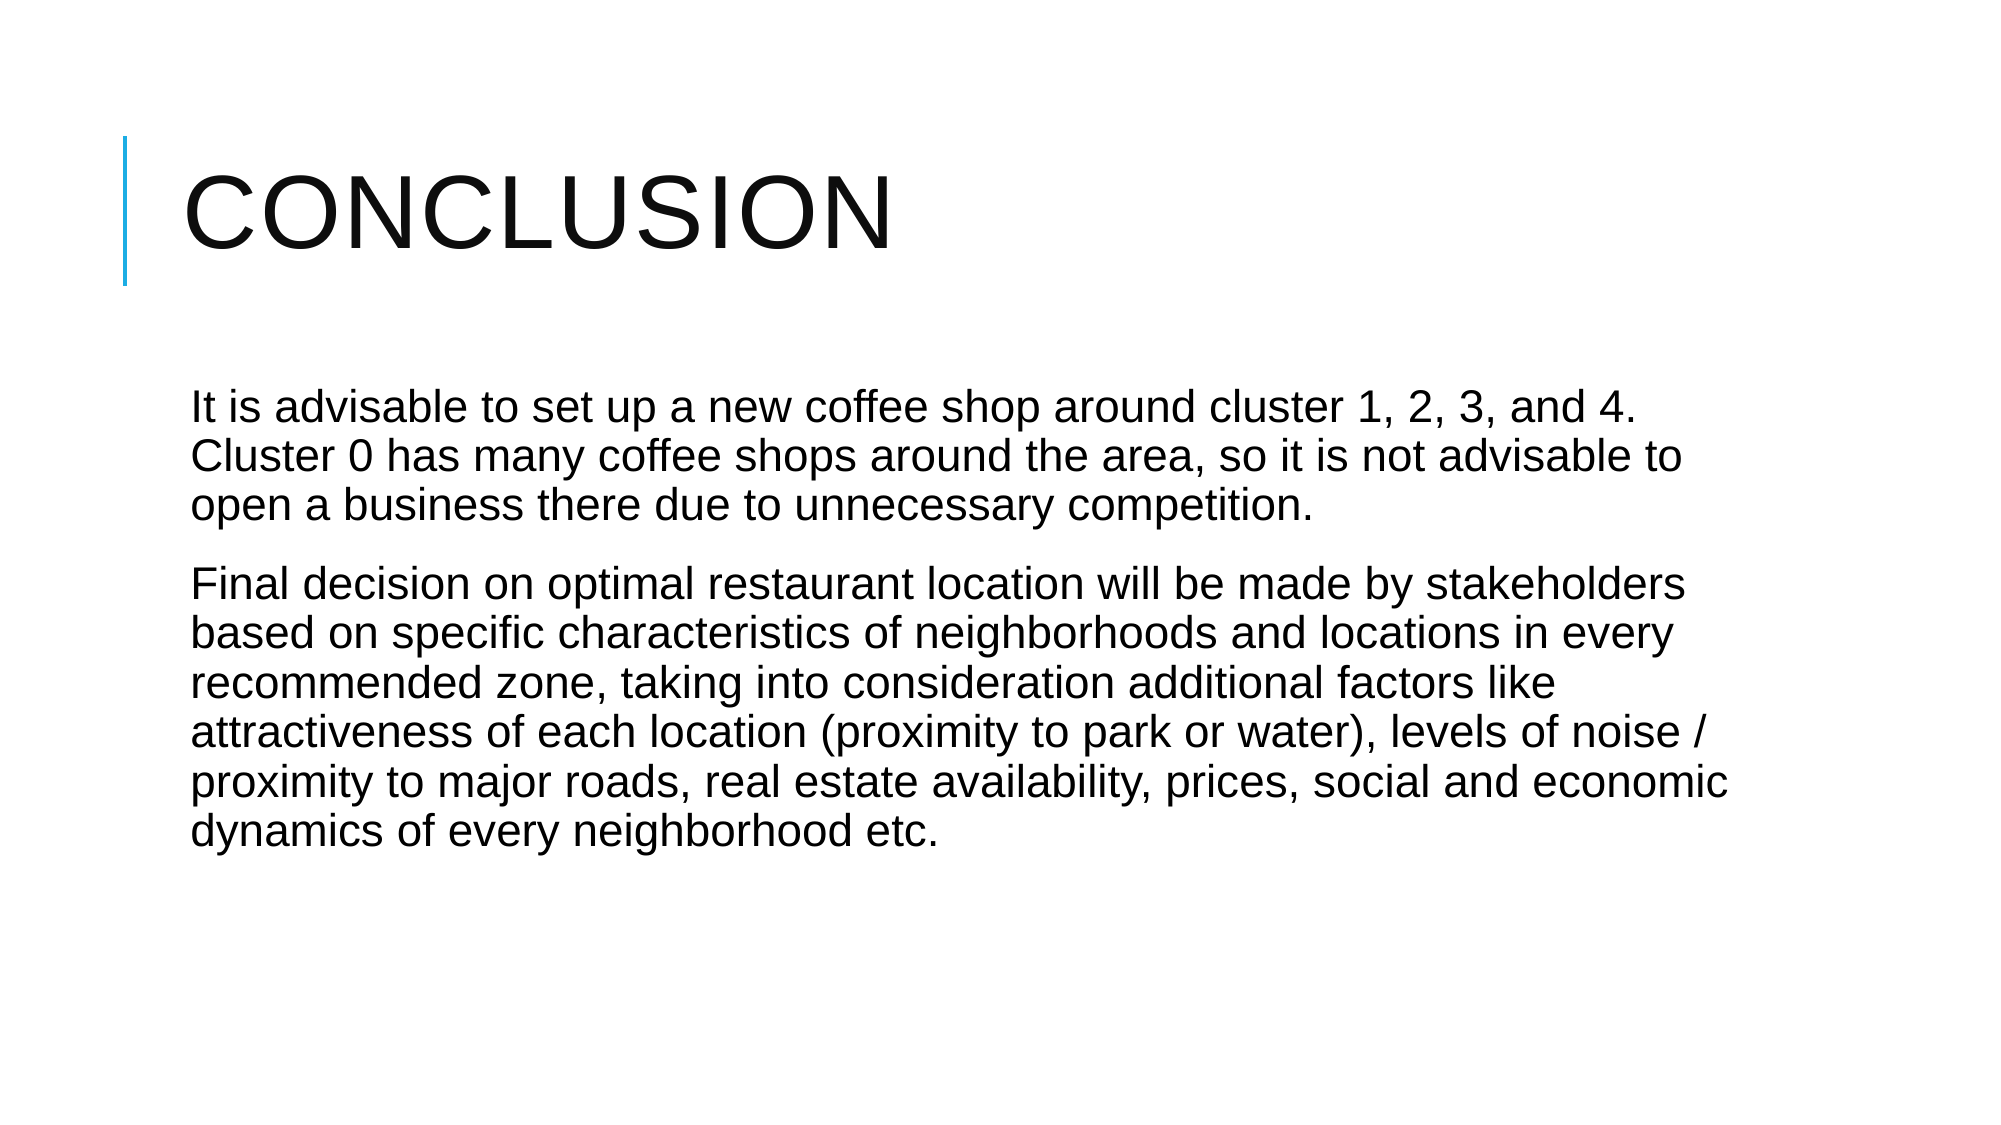

# Conclusion
It is advisable to set up a new coffee shop around cluster 1, 2, 3, and 4. Cluster 0 has many coffee shops around the area, so it is not advisable to open a business there due to unnecessary competition.
Final decision on optimal restaurant location will be made by stakeholders based on specific characteristics of neighborhoods and locations in every recommended zone, taking into consideration additional factors like attractiveness of each location (proximity to park or water), levels of noise / proximity to major roads, real estate availability, prices, social and economic dynamics of every neighborhood etc.